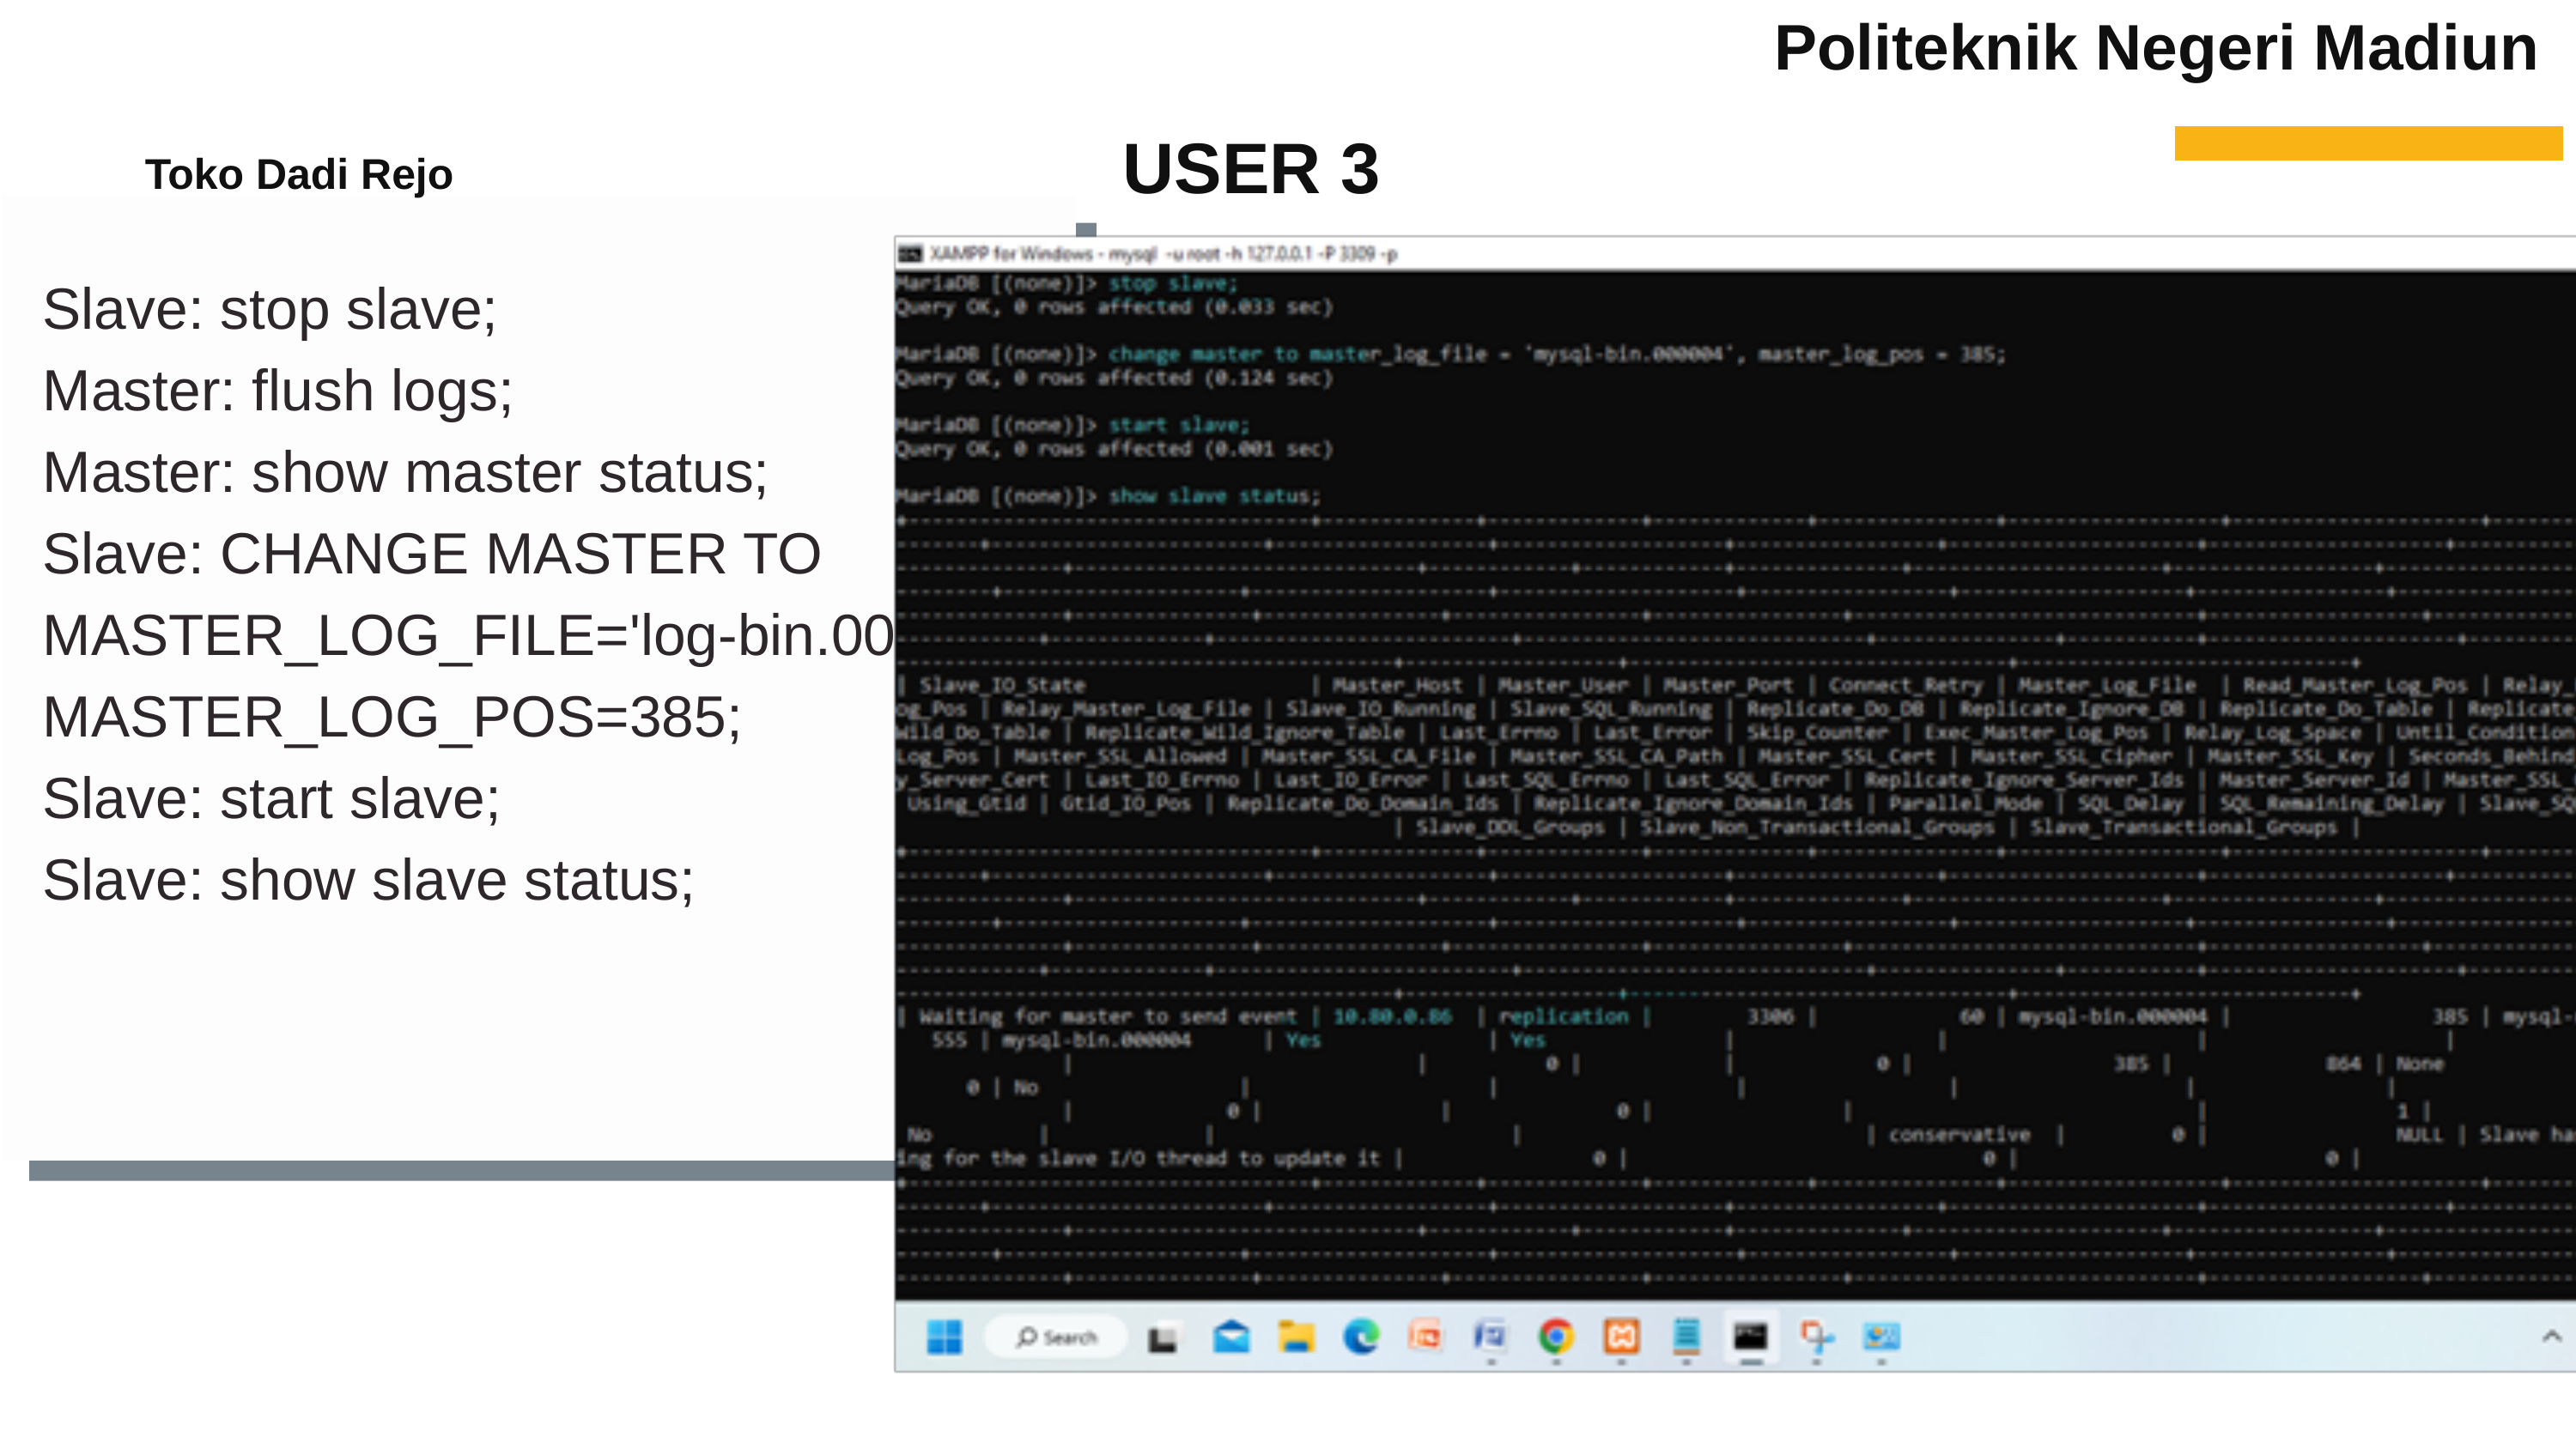

Politeknik Negeri Madiun
USER 3

Toko Dadi Rejo

Slave: stop slave;
Master: flush logs;
Master: show master status;
Slave: CHANGE MASTER TO MASTER_LOG_FILE='log-bin.000004', MASTER_LOG_POS=385;
Slave: start slave;
Slave: show slave status;